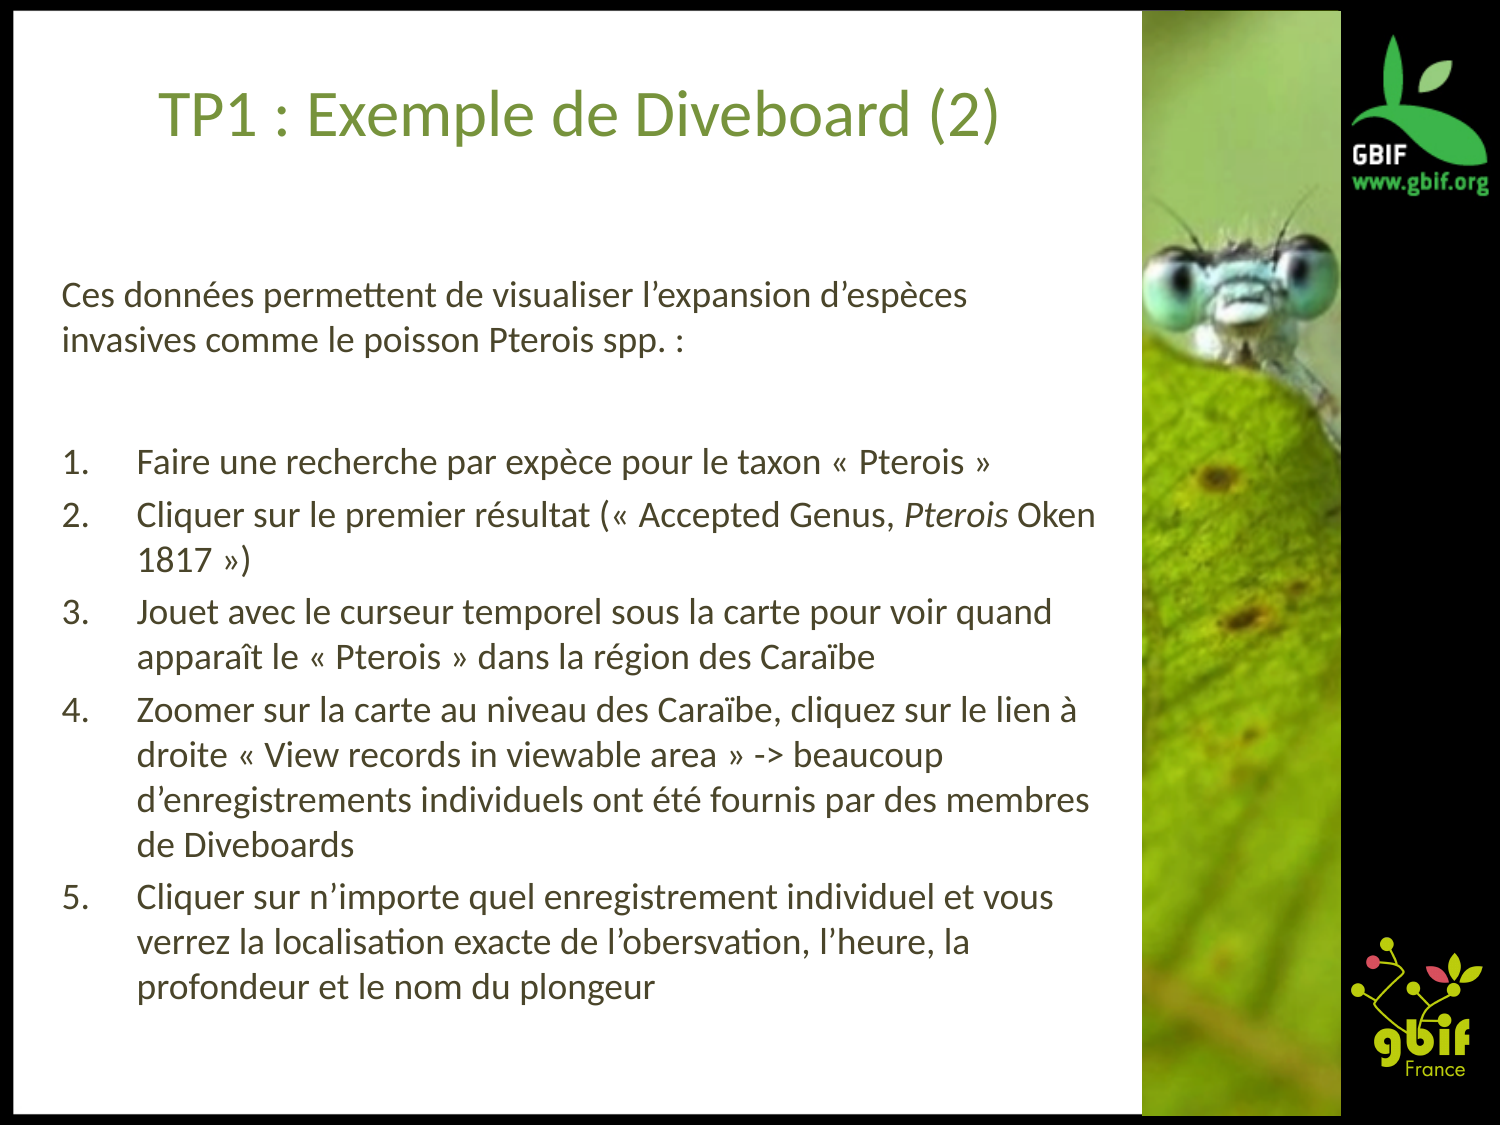

# TP1 : Exemple de Diveboard (2)
Ces données permettent de visualiser l’expansion d’espèces invasives comme le poisson Pterois spp. :

Faire une recherche par expèce pour le taxon « Pterois »
Cliquer sur le premier résultat (« Accepted Genus, Pterois Oken 1817 »)
Jouet avec le curseur temporel sous la carte pour voir quand apparaît le « Pterois » dans la région des Caraïbe
Zoomer sur la carte au niveau des Caraïbe, cliquez sur le lien à droite « View records in viewable area » -> beaucoup d’enregistrements individuels ont été fournis par des membres de Diveboards
Cliquer sur n’importe quel enregistrement individuel et vous verrez la localisation exacte de l’obersvation, l’heure, la profondeur et le nom du plongeur